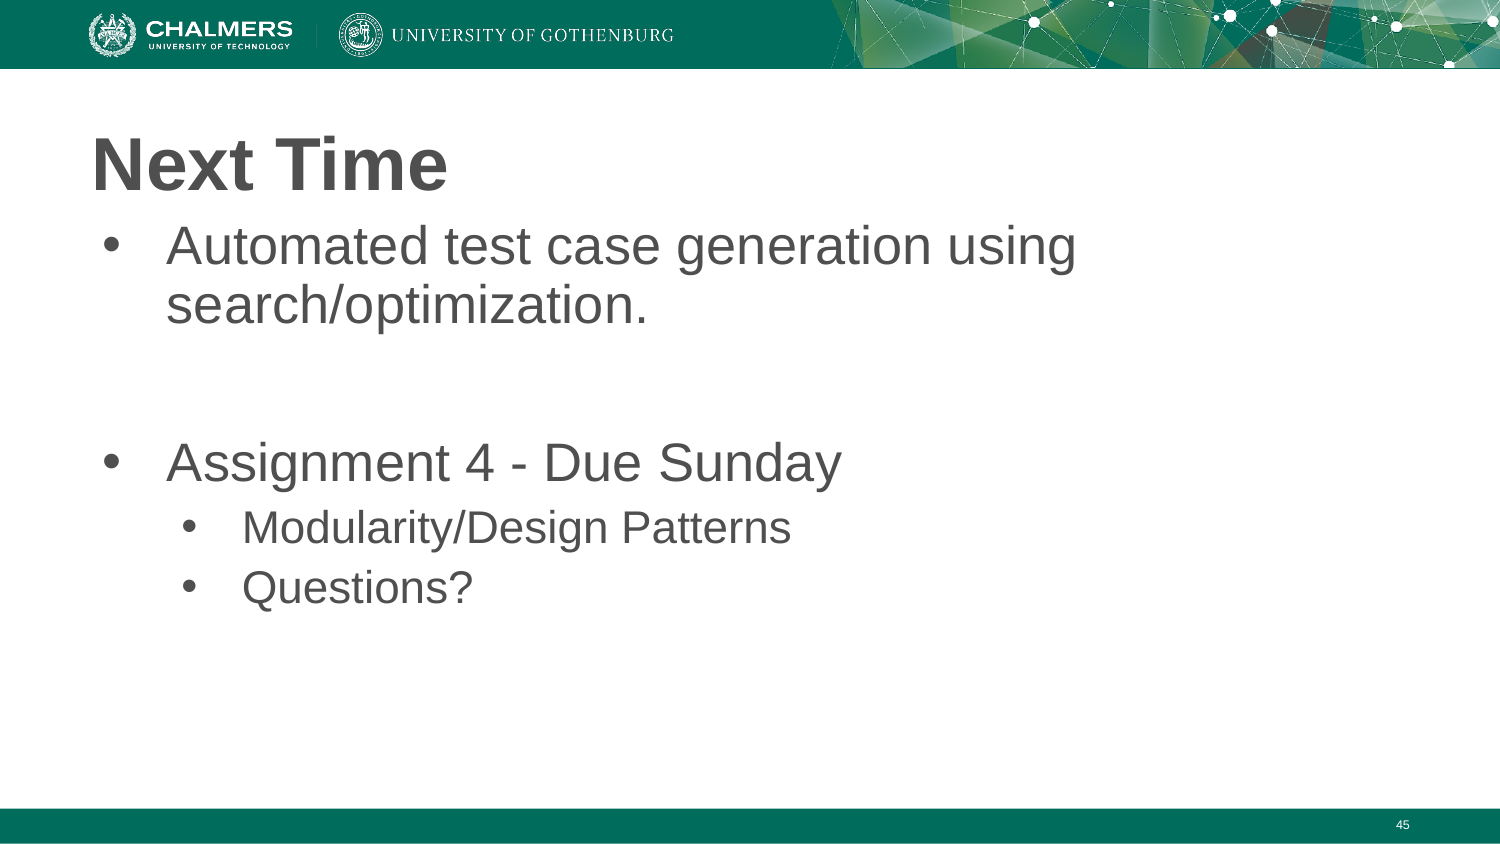

# Next Time
Automated test case generation using search/optimization.

Assignment 4 - Due Sunday
Modularity/Design Patterns
Questions?

45